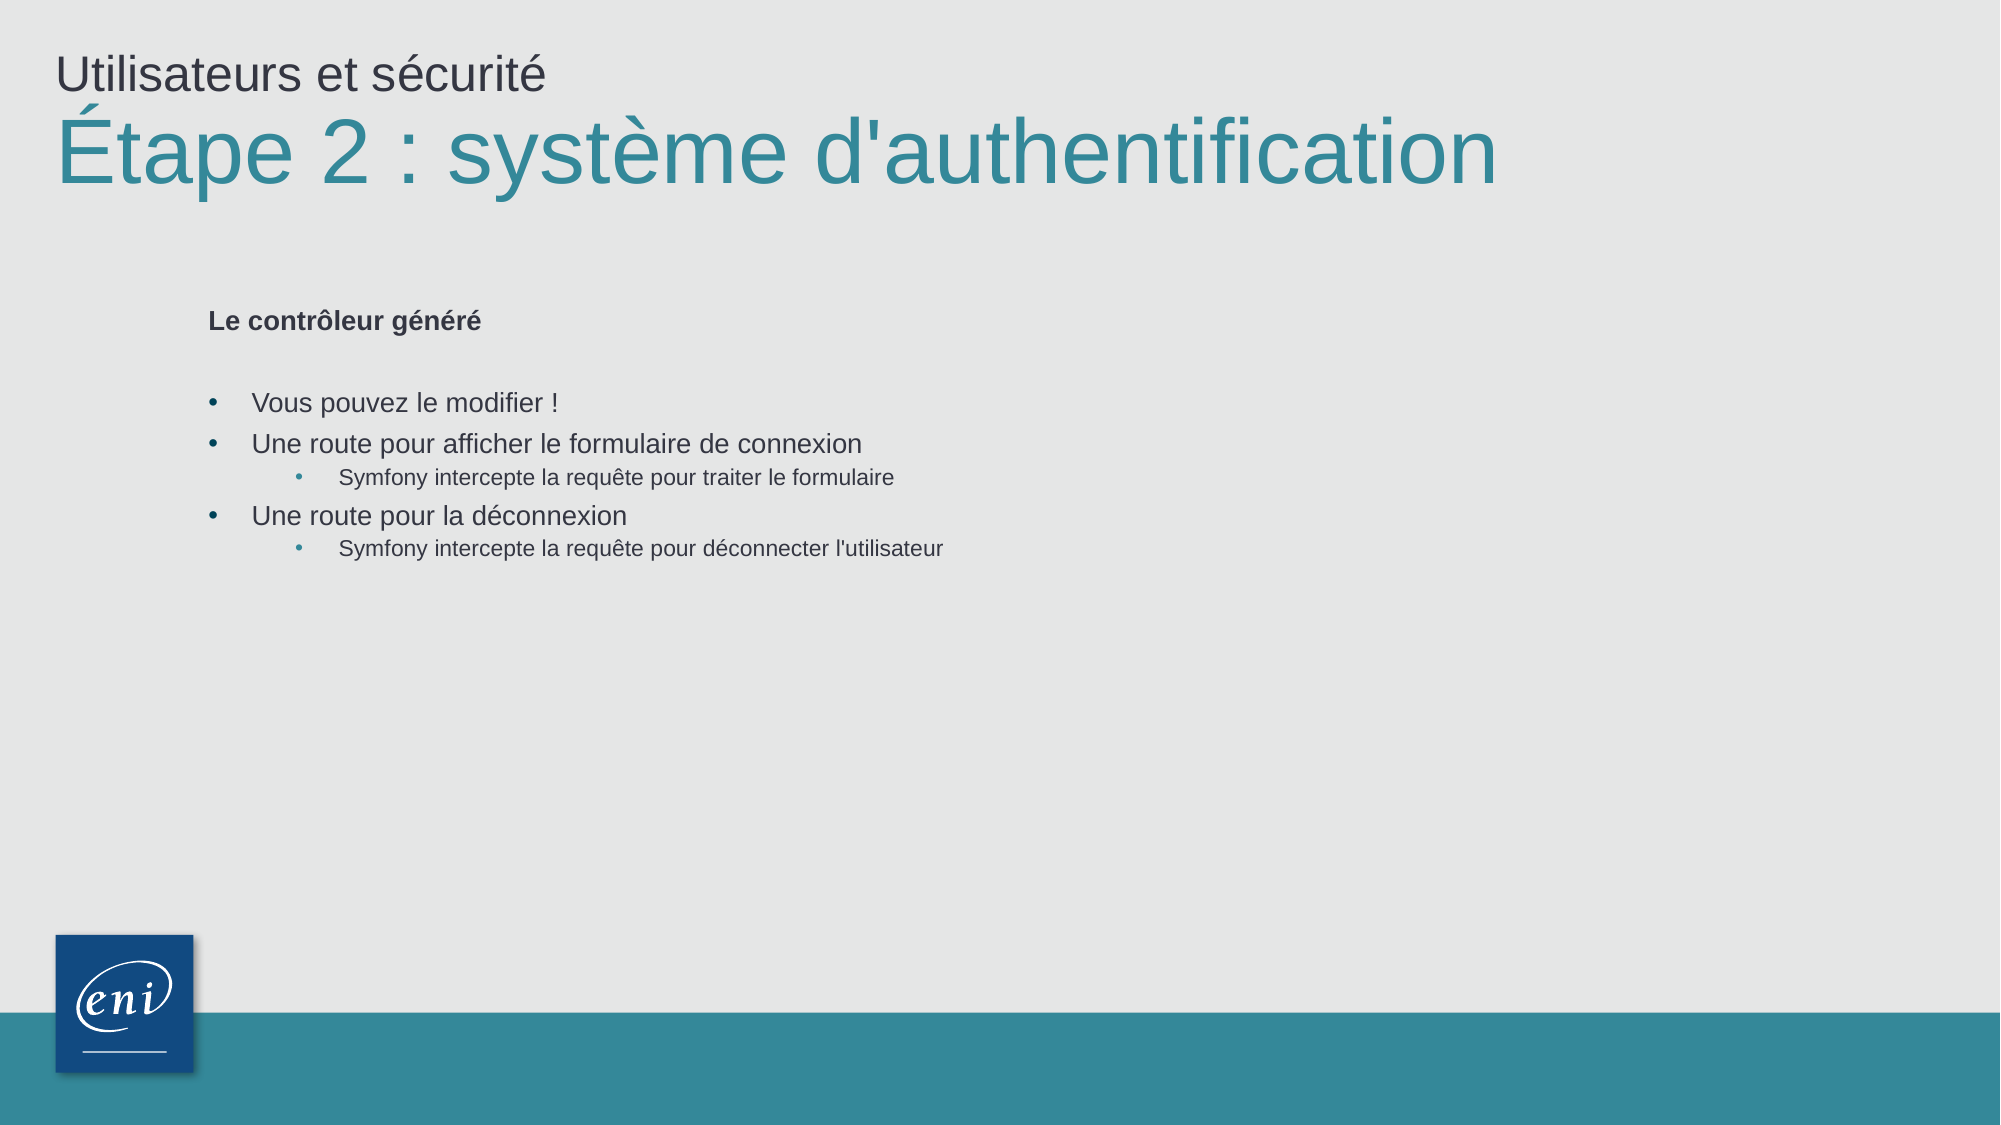

Utilisateurs et sécurité
# Étape 2 : système d'authentification
Le contrôleur généré

Vous pouvez le modifier !
Une route pour afficher le formulaire de connexion
Symfony intercepte la requête pour traiter le formulaire
Une route pour la déconnexion
Symfony intercepte la requête pour déconnecter l'utilisateur